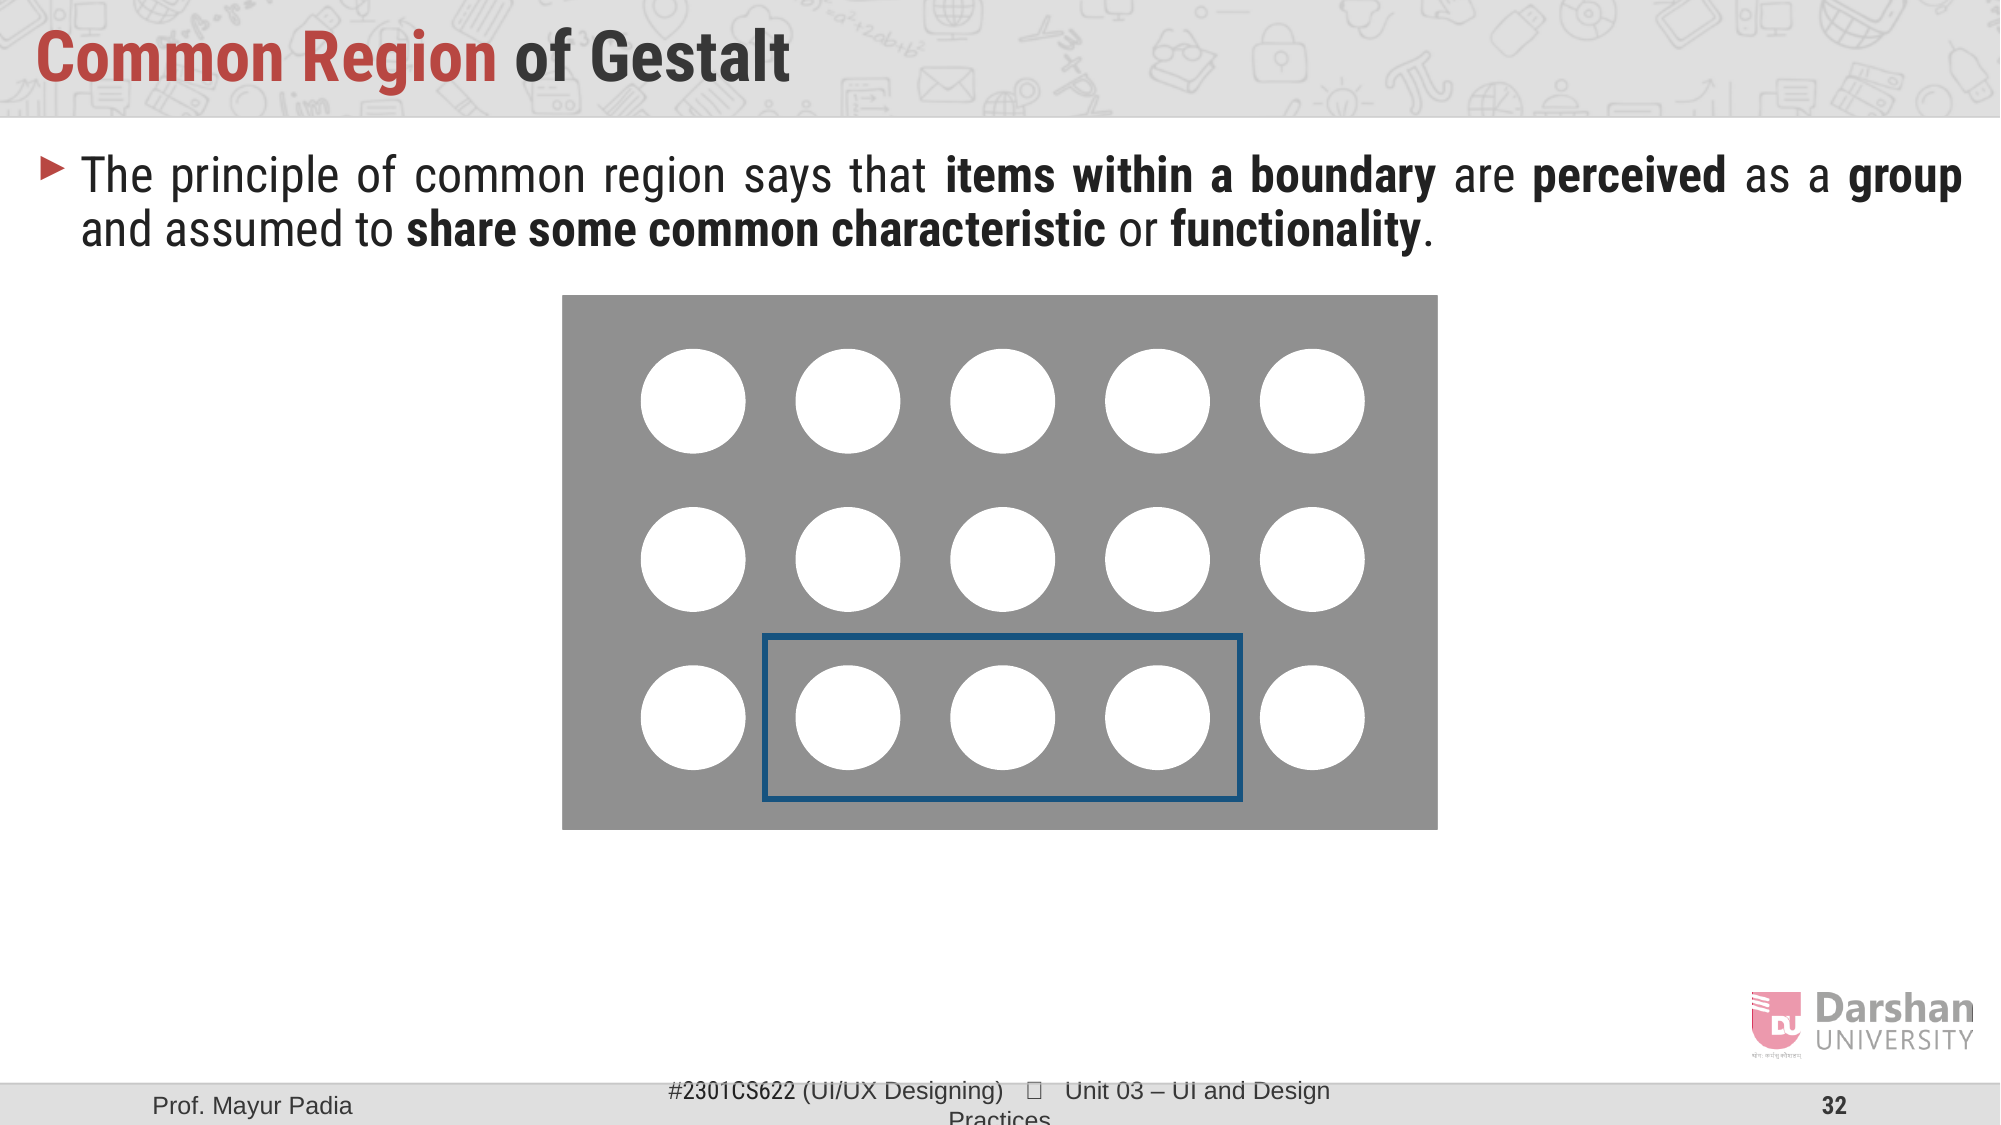

# Common Region of Gestalt
The principle of common region says that items within a boundary are perceived as a group and assumed to share some common characteristic or functionality.